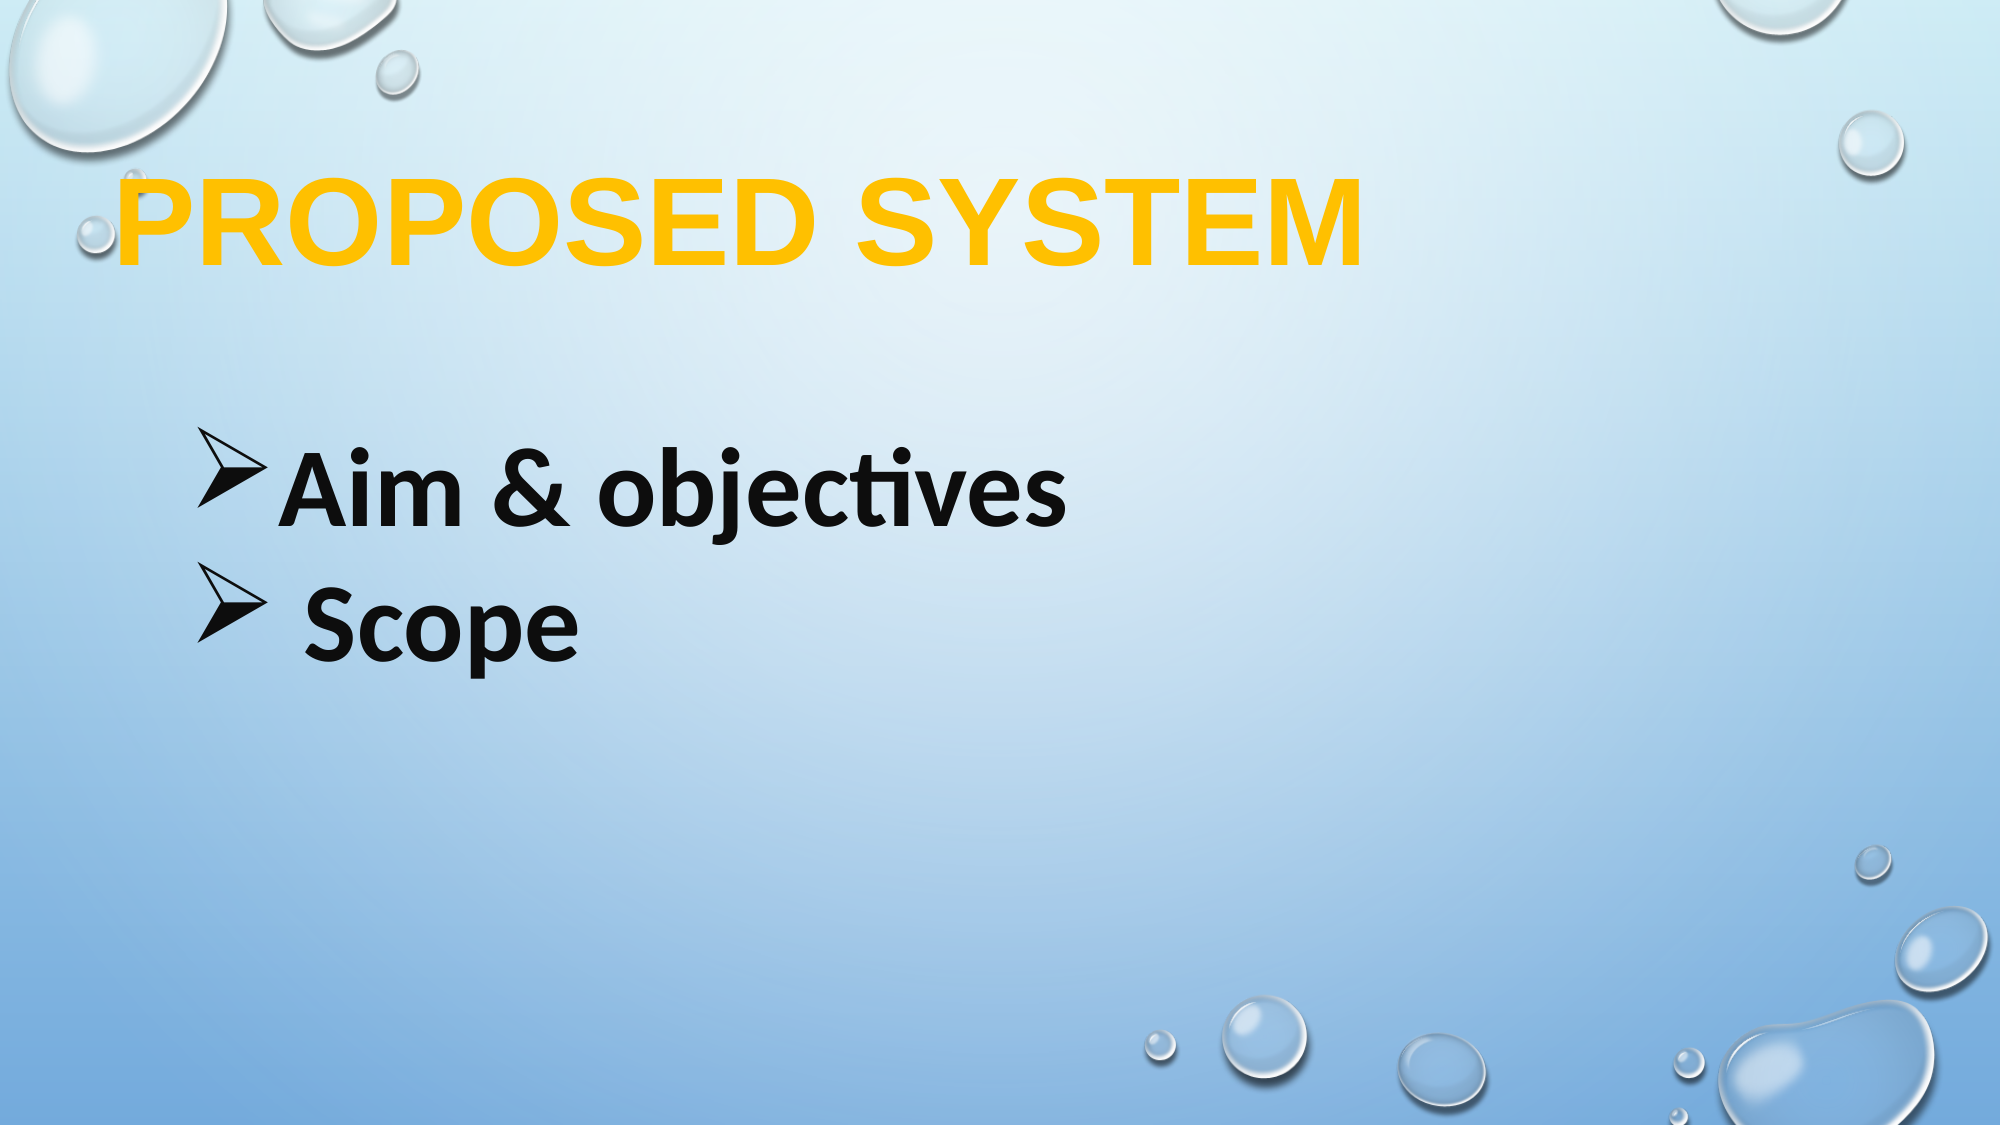

# PROPOSED SYSTEM
Aim & objectives
 Scope